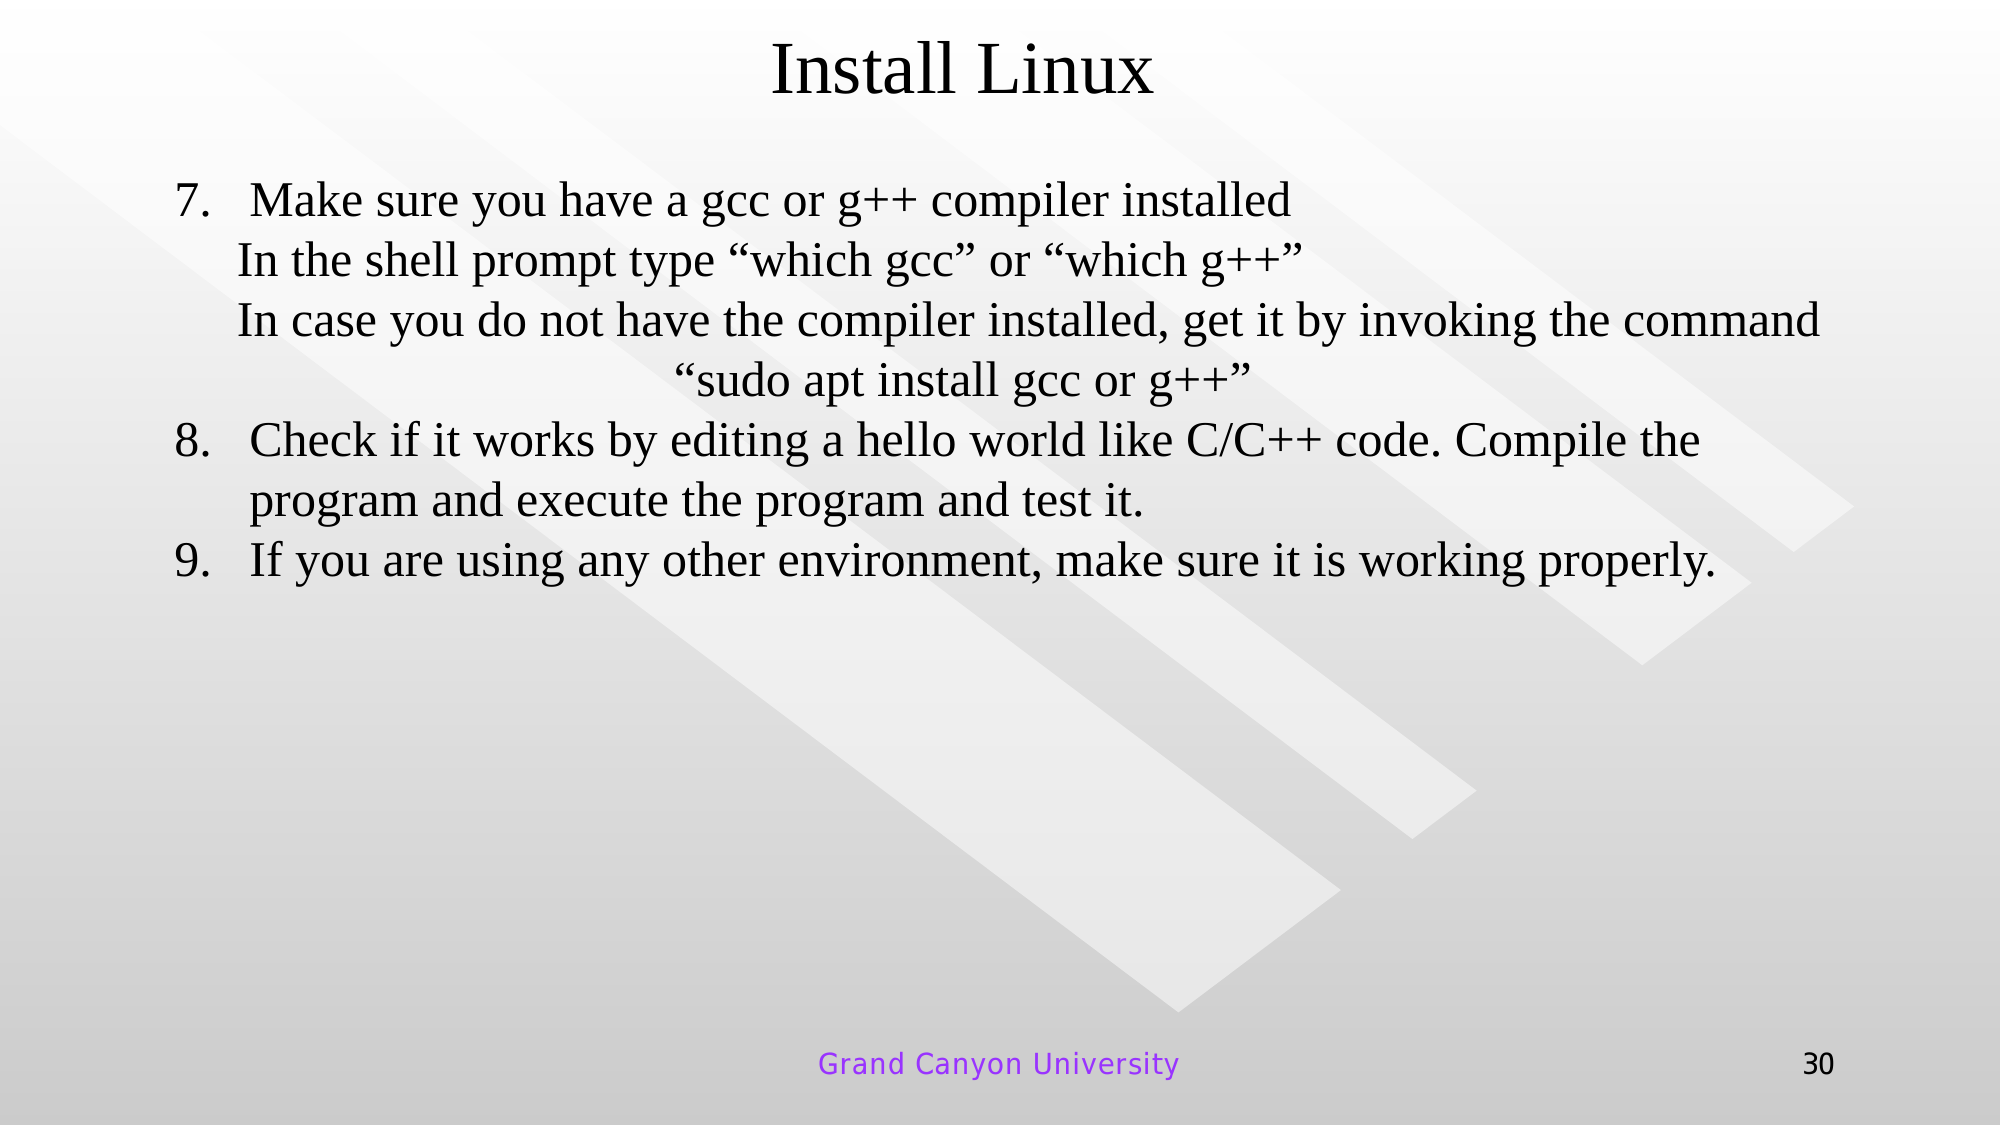

# Install Linux
Make sure you have a gcc or g++ compiler installed
     In the shell prompt type “which gcc” or “which g++”
     In case you do not have the compiler installed, get it by invoking the command
                                        “sudo apt install gcc or g++”
Check if it works by editing a hello world like C/C++ code. Compile the program and execute the program and test it.
If you are using any other environment, make sure it is working properly.
Grand Canyon University
30